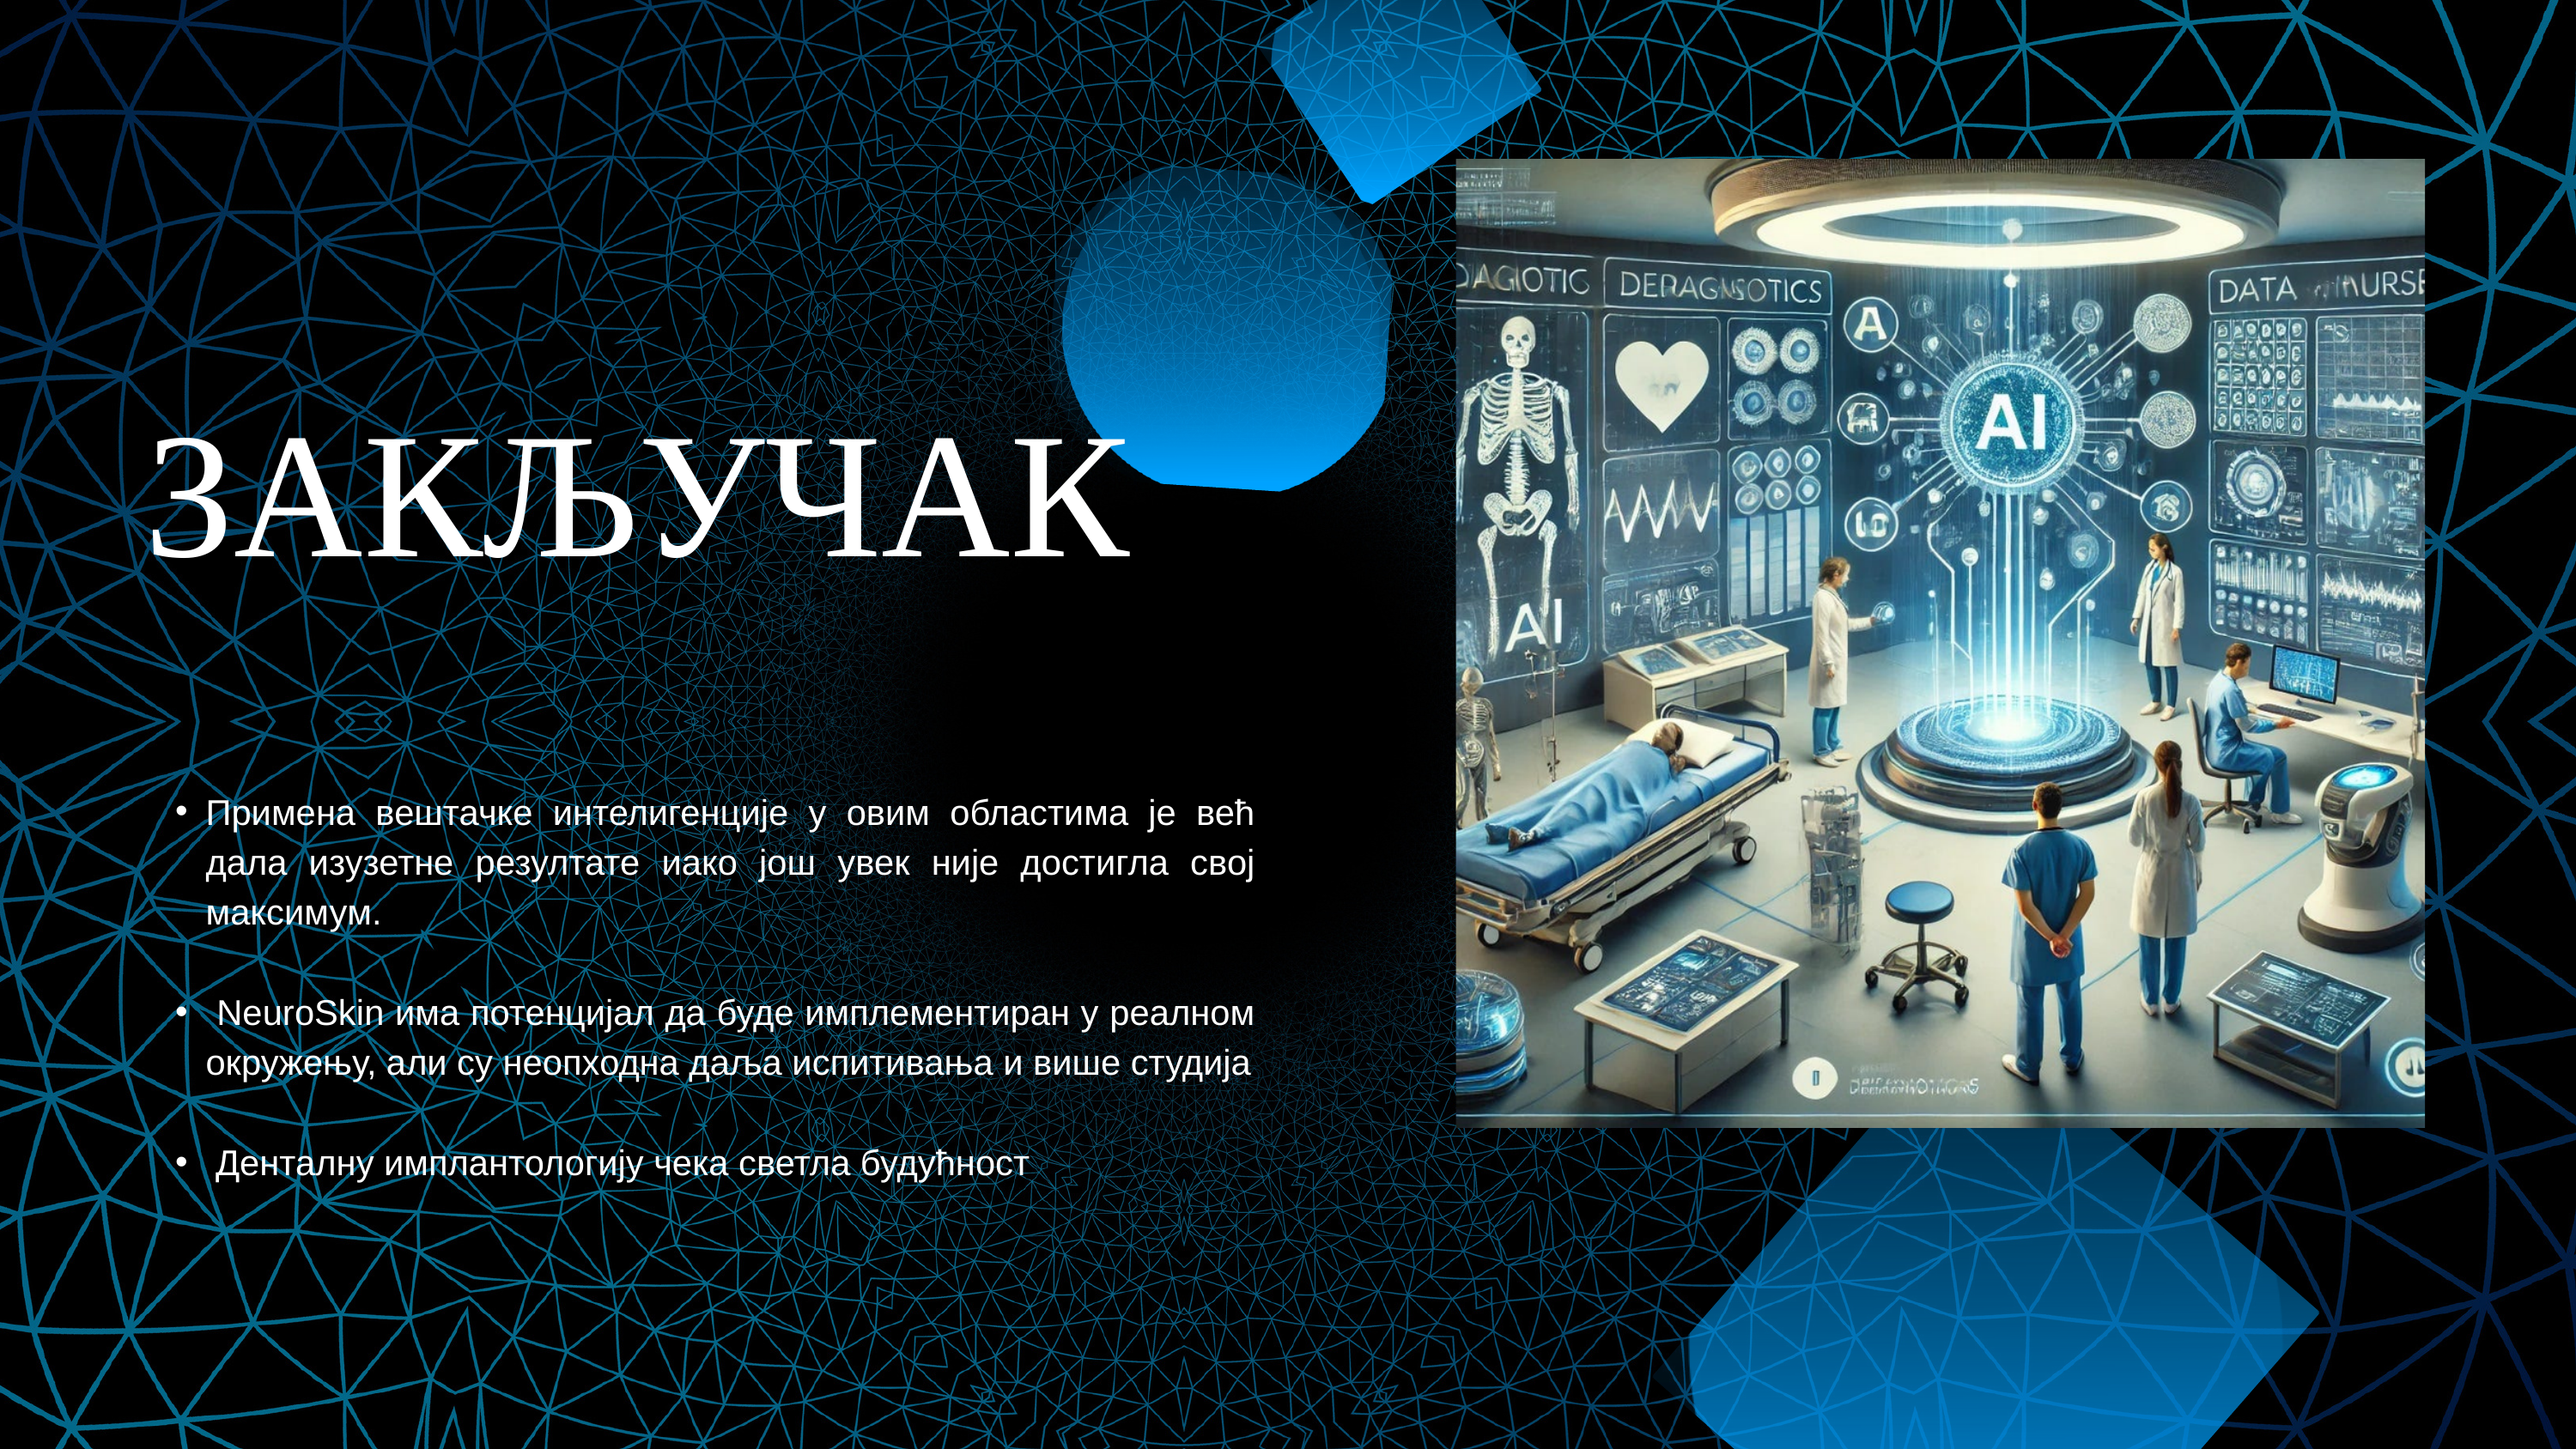

ЗАКЉУЧАК
Примена вештачке интелигенције у овим областима је већ дала изузетне резултате иако још увек није достигла свој максимум.

 NeuroSkin има потенцијал да буде имплементиран у реалном окружењу, али су неопходна даља испитивања и више студија

 Денталну имплантологију чека светла будућност